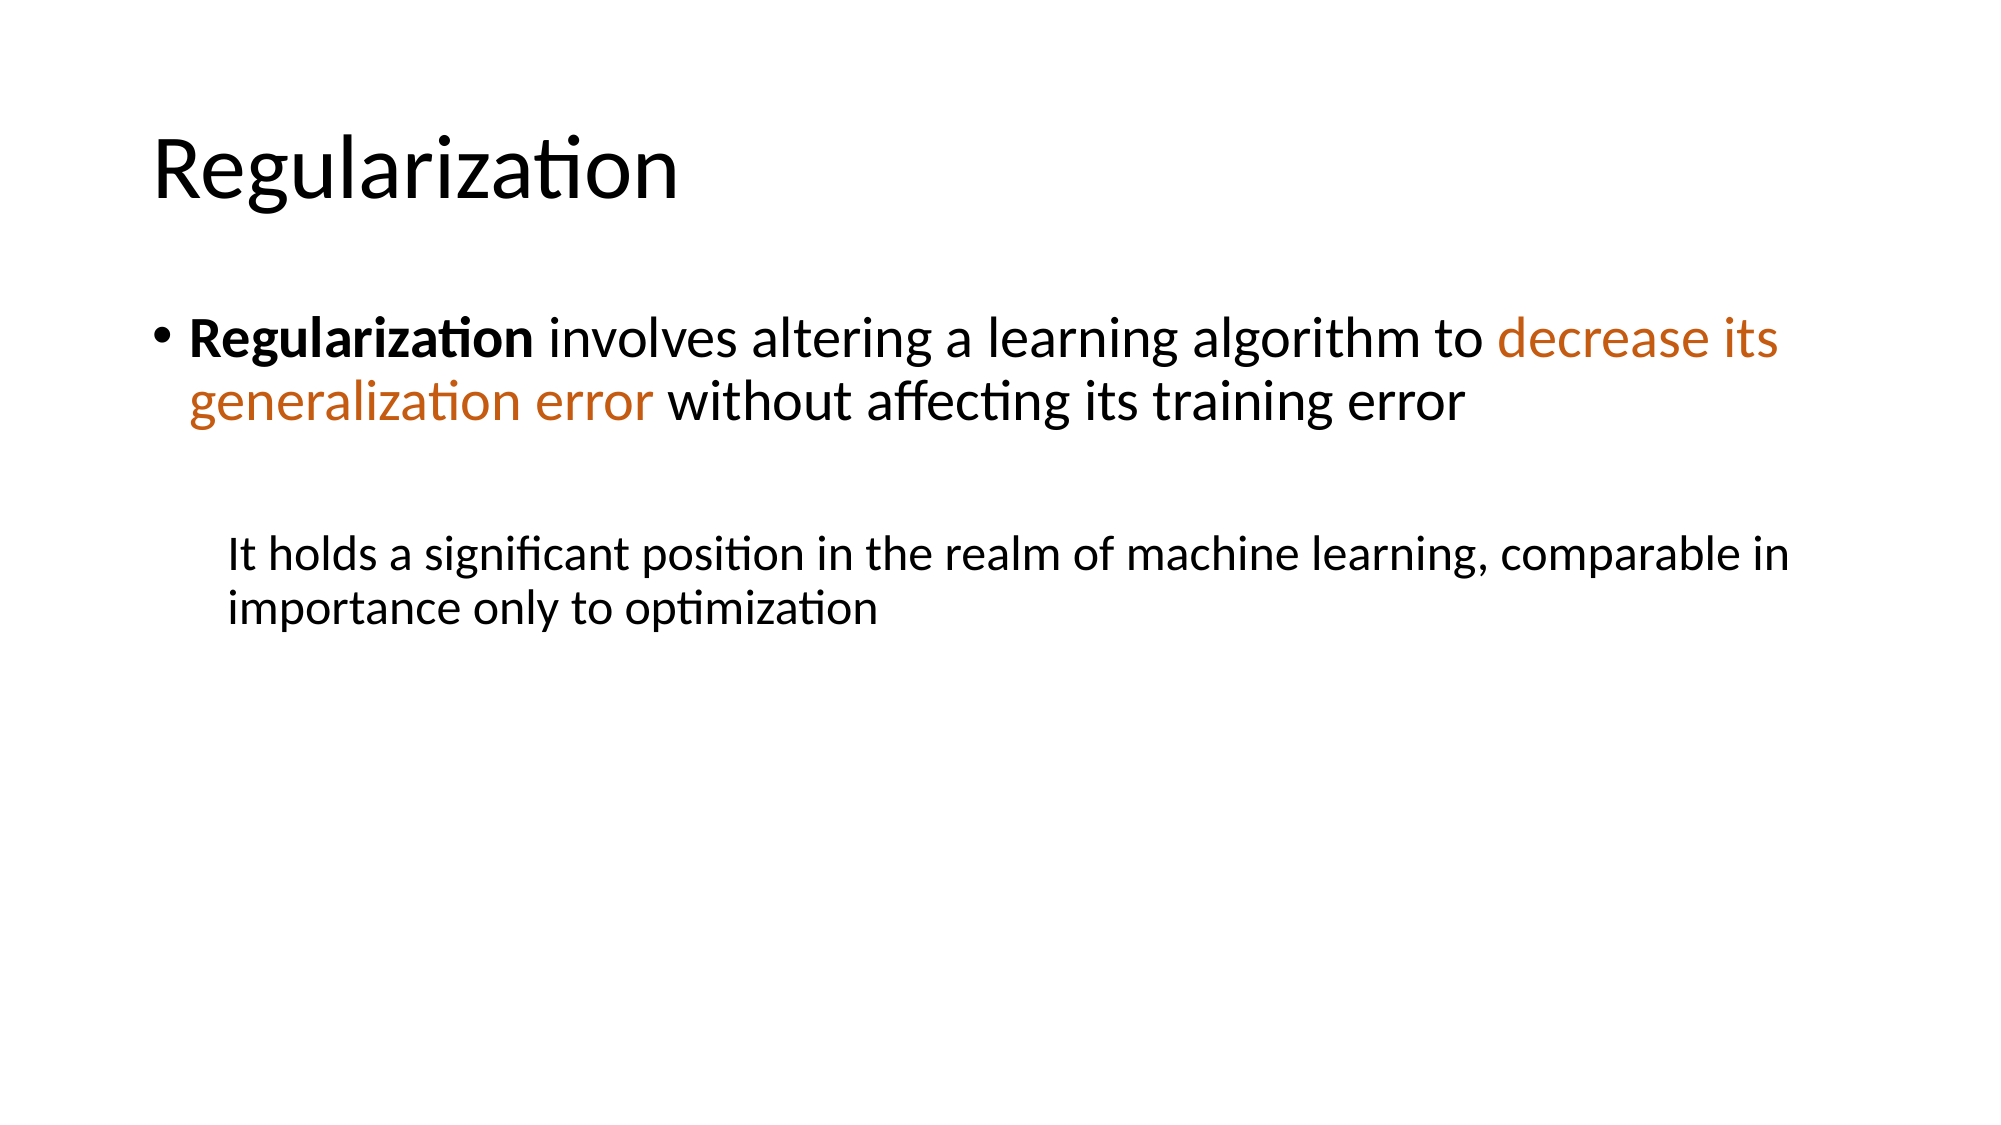

# Regularization
Regularization involves altering a learning algorithm to decrease its generalization error without affecting its training error

It holds a significant position in the realm of machine learning, comparable in importance only to optimization